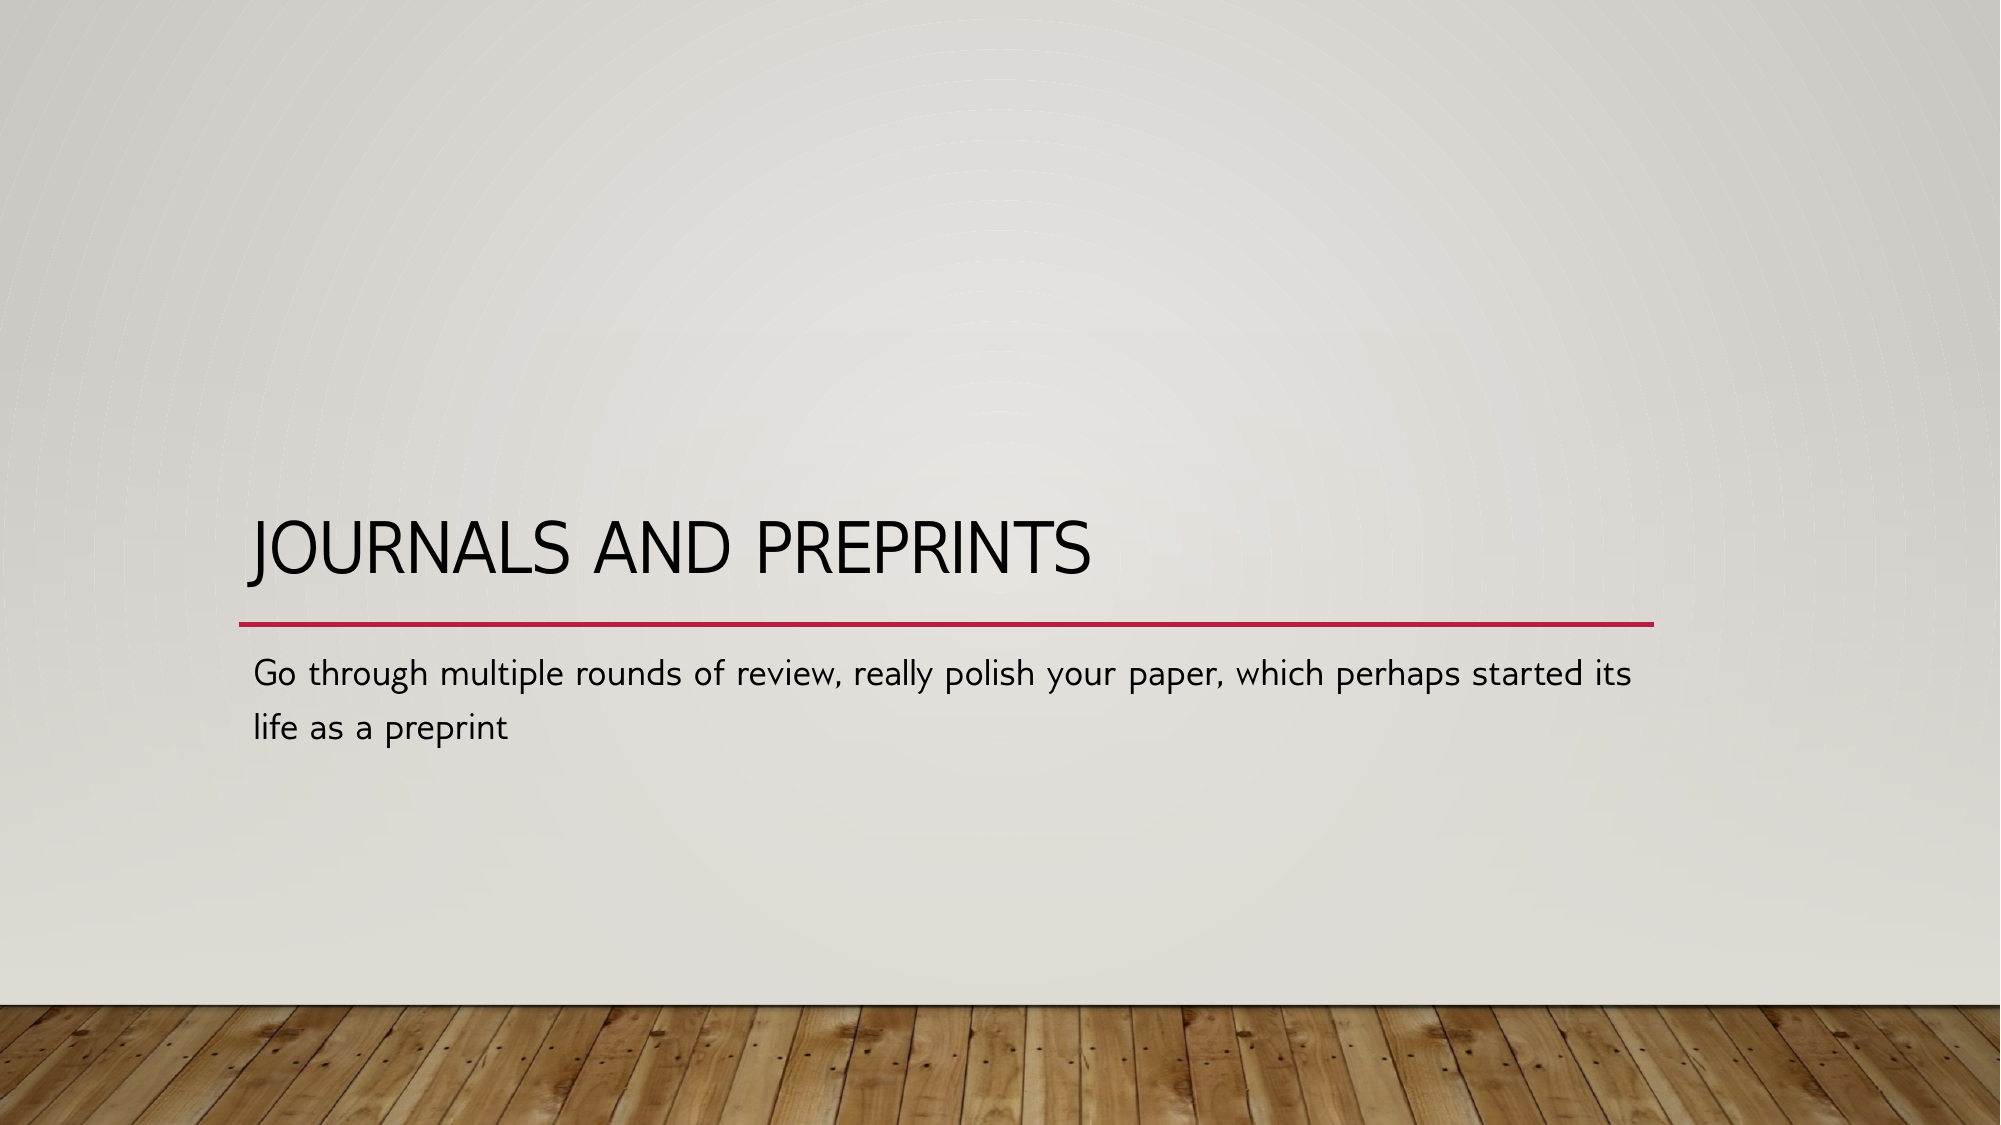

# Journals and preprints
Go through multiple rounds of review, really polish your paper, which perhaps started its life as a preprint